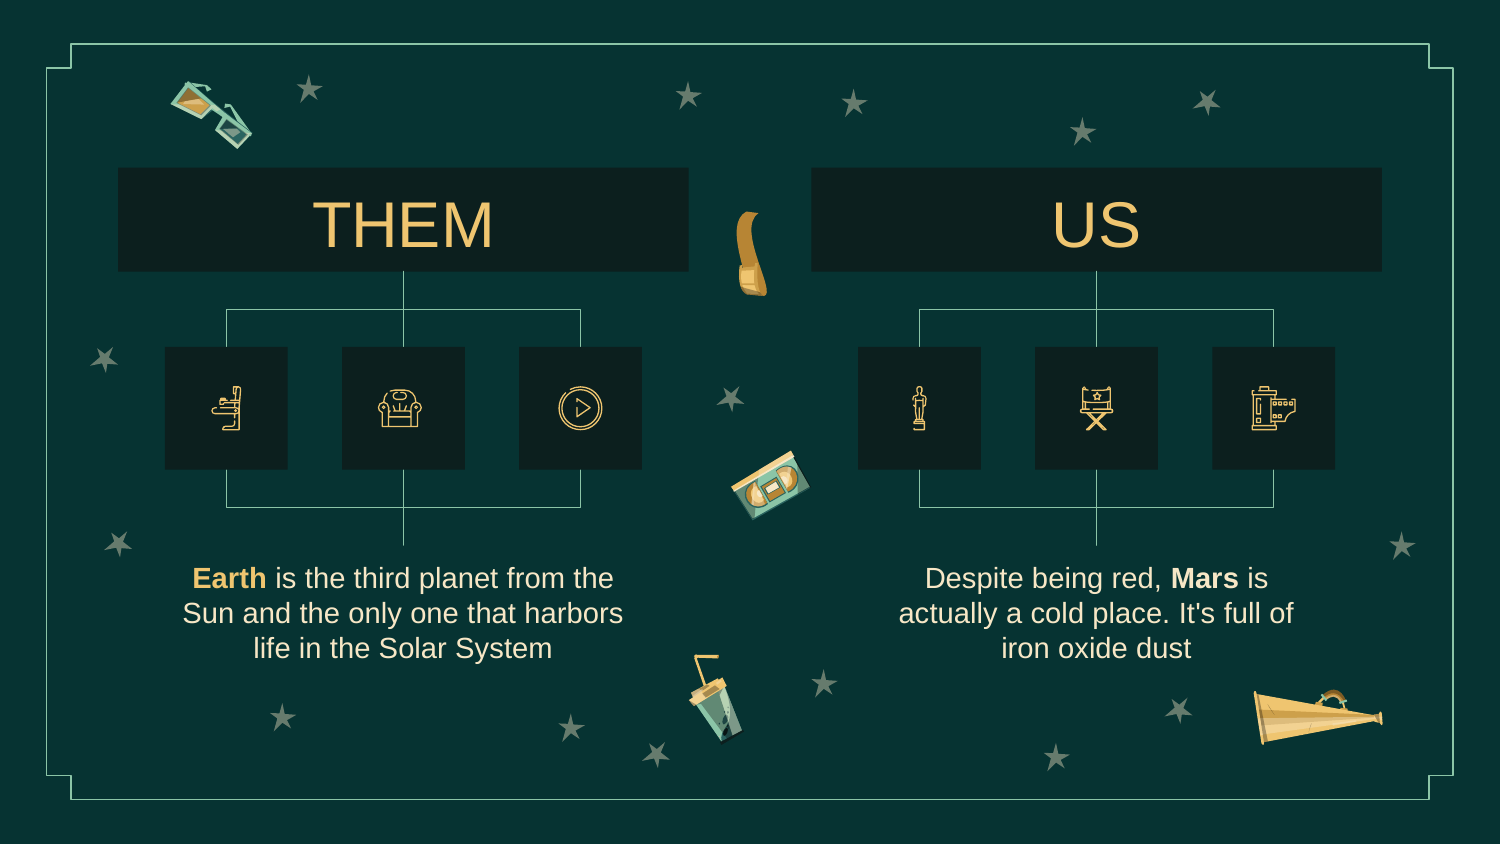

# THEM
US

Earth is the third planet from the Sun and the only one that harbors life in the Solar System
Despite being red, Mars is actually a cold place. It's full of iron oxide dust